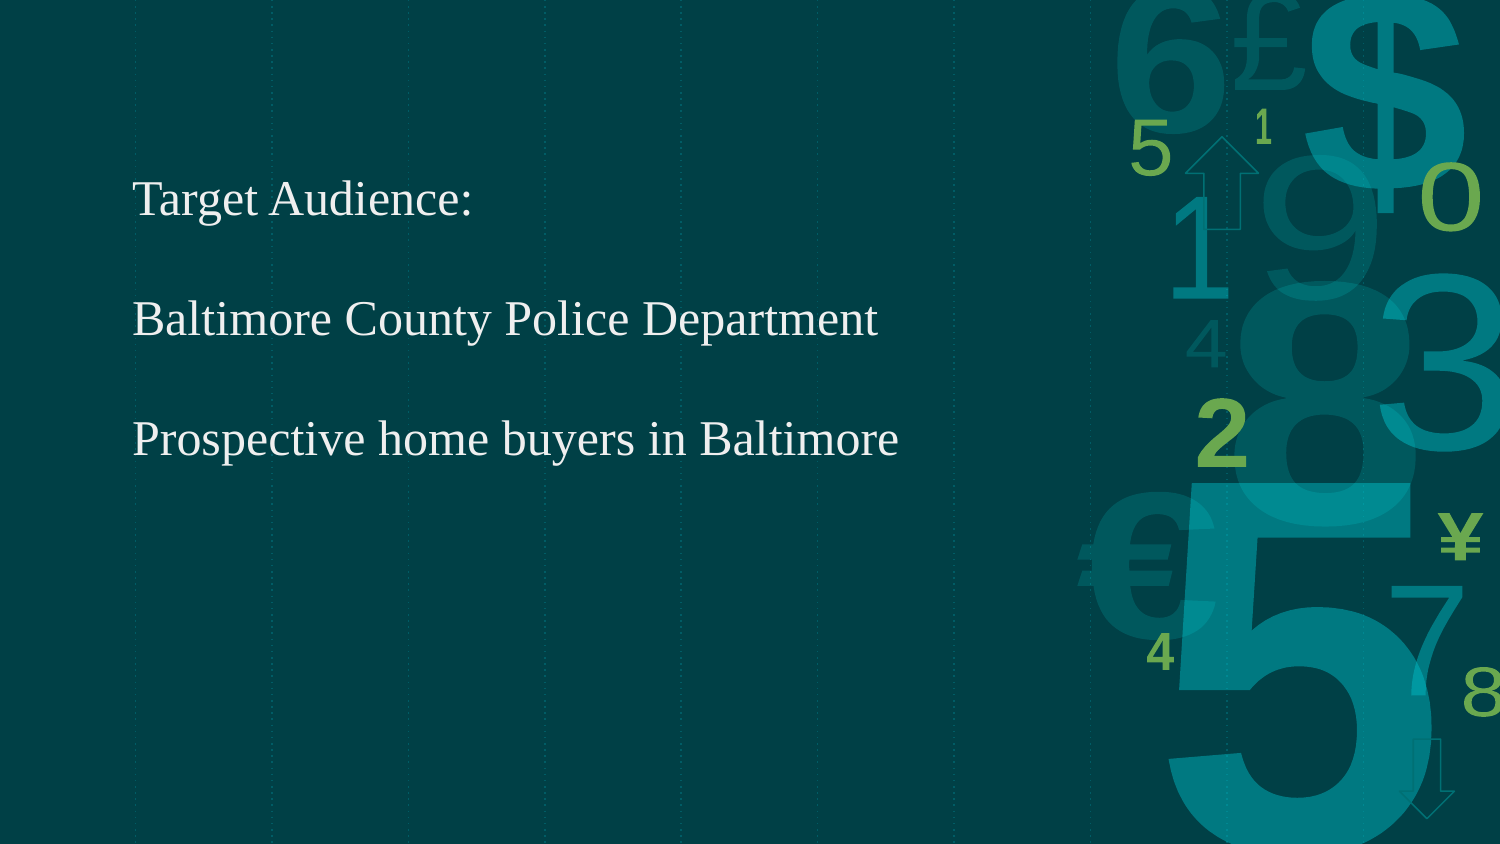

Target Audience:

Baltimore County Police Department

Prospective home buyers in Baltimore